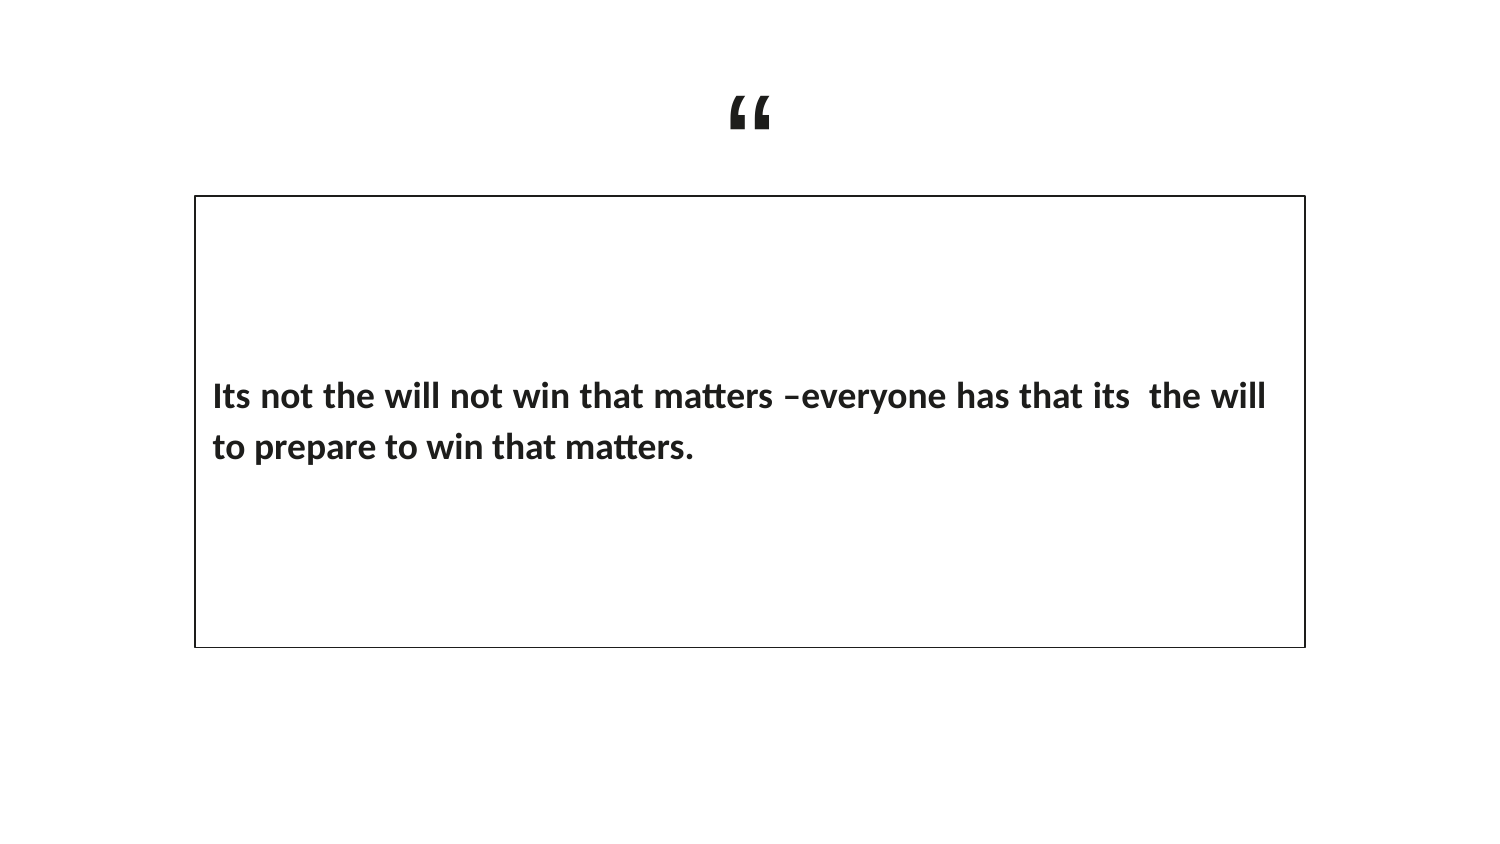

Its not the will not win that matters –everyone has that its  the will   to prepare to win that matters.